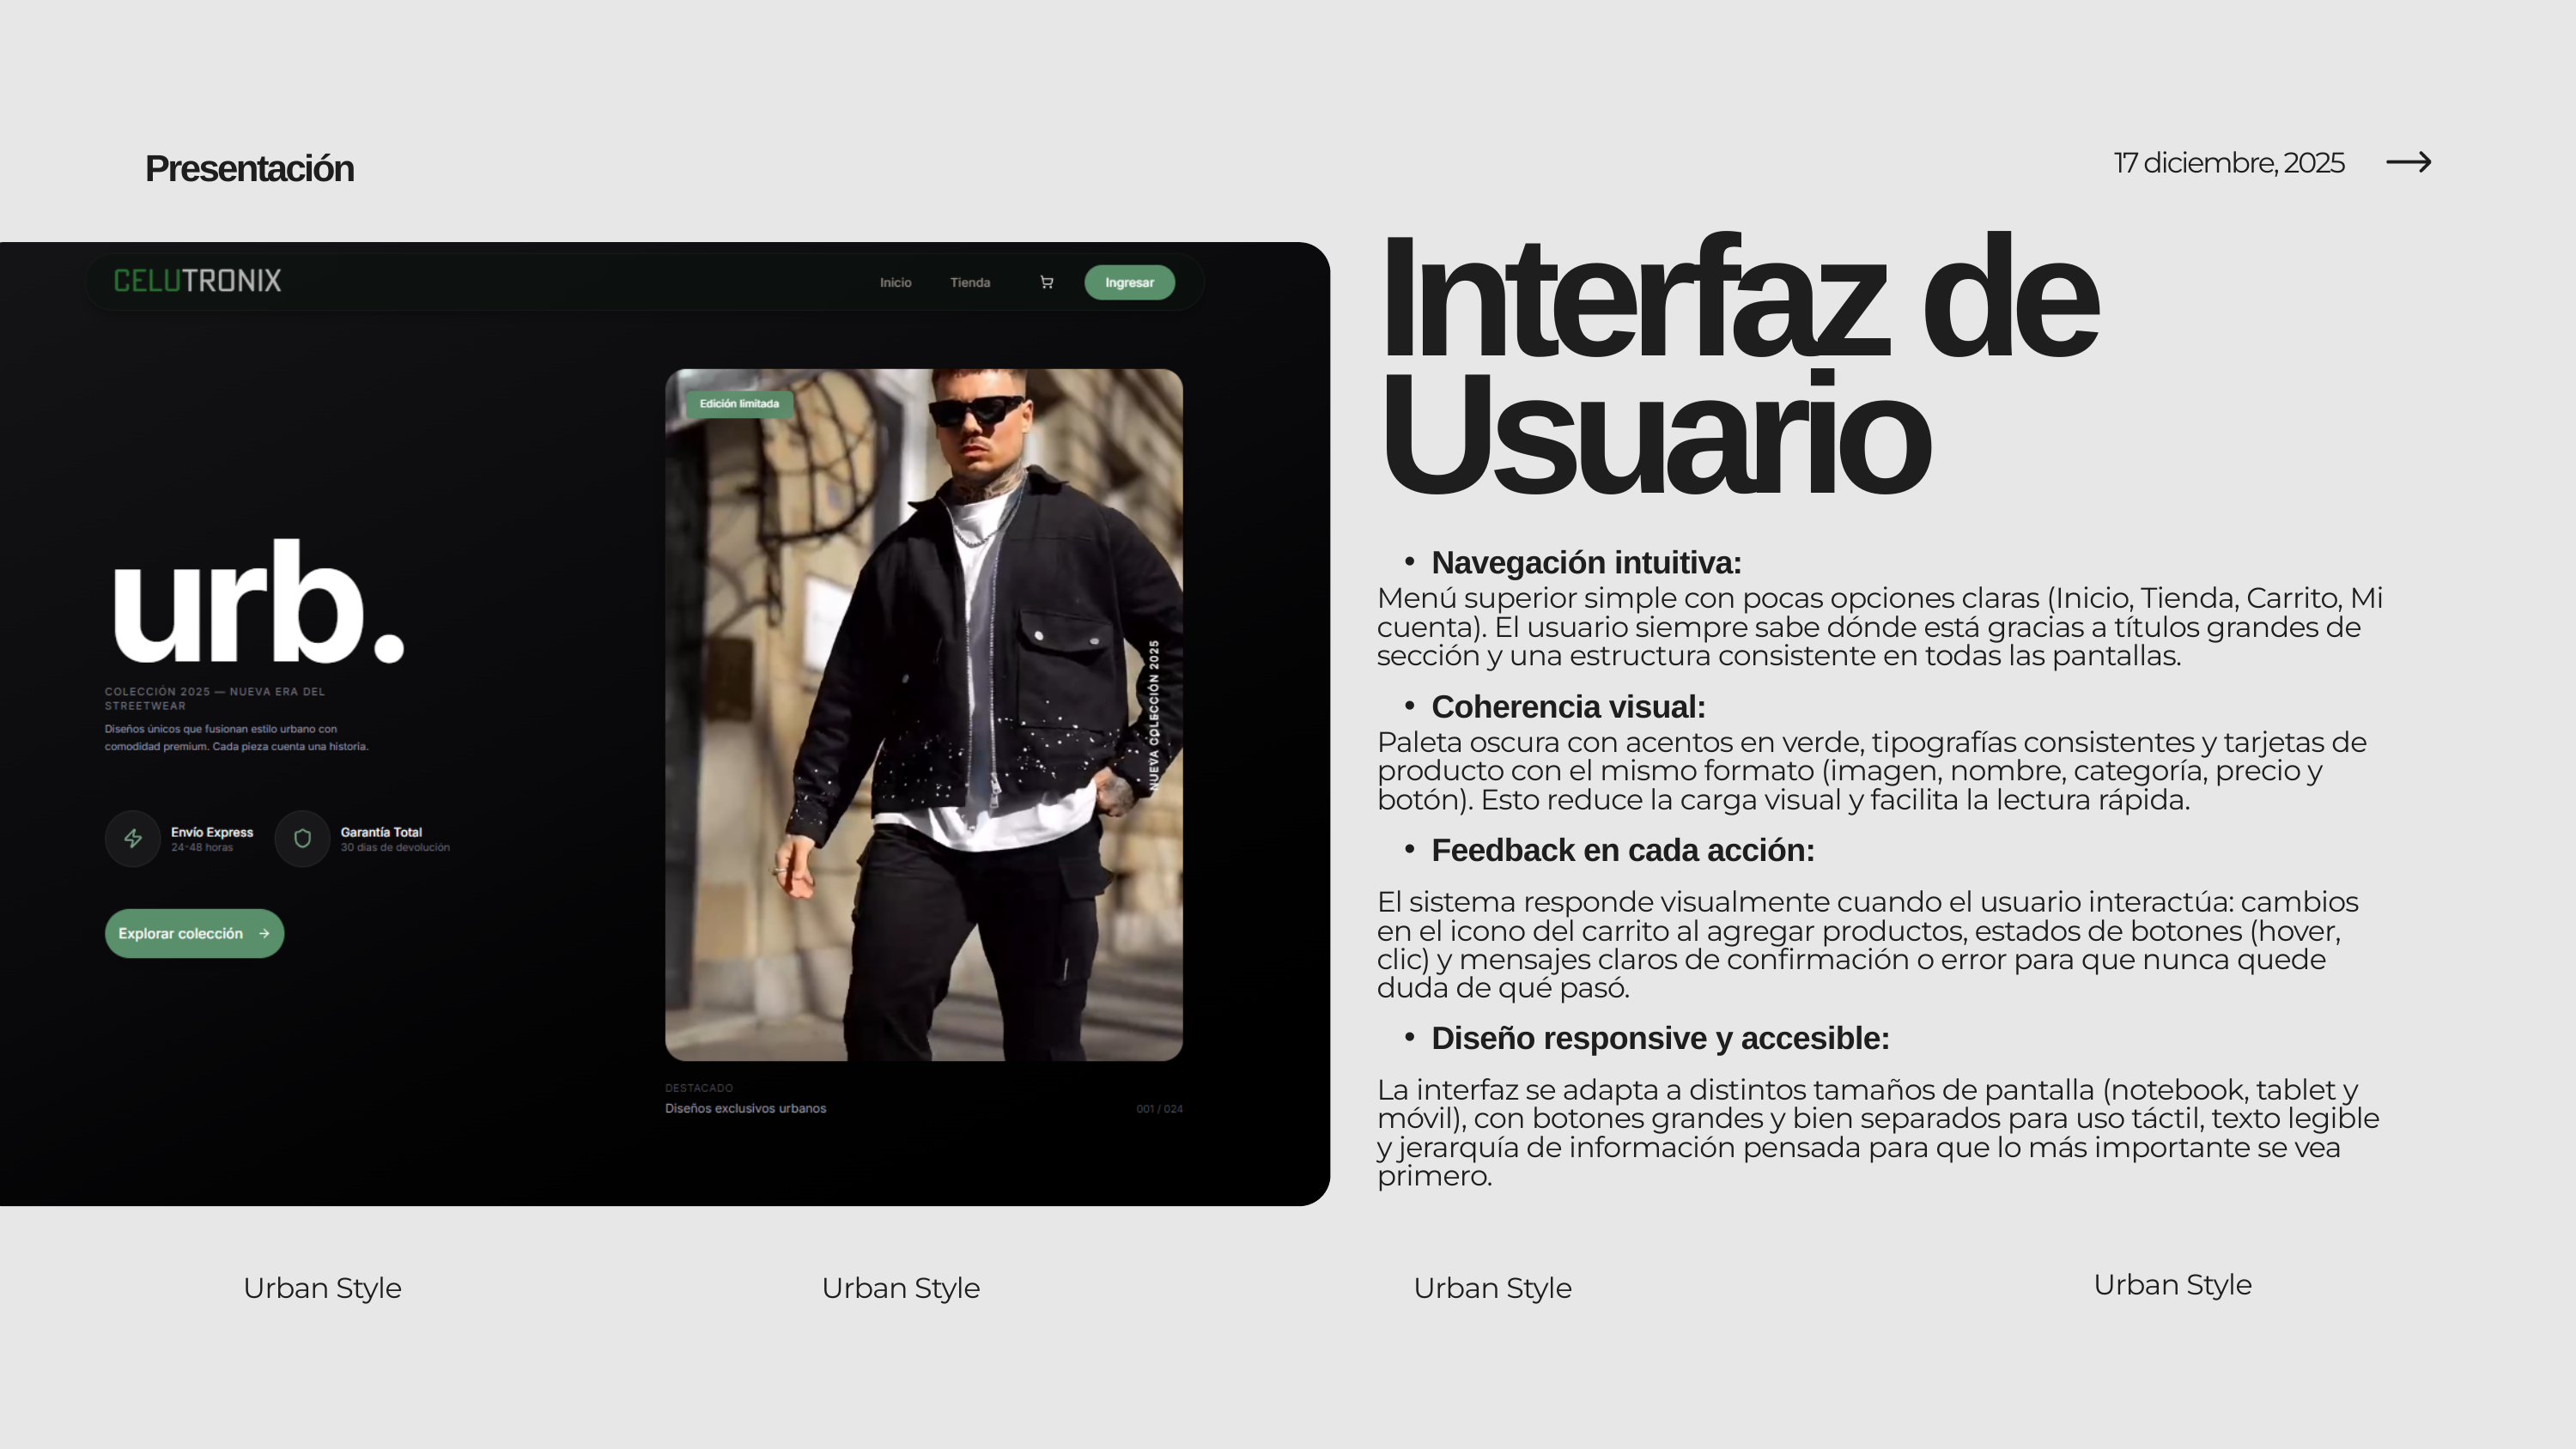

17 diciembre, 2025

Presentación

Interfaz de Usuario
Navegación intuitiva:
Menú superior simple con pocas opciones claras (Inicio, Tienda, Carrito, Mi cuenta). El usuario siempre sabe dónde está gracias a títulos grandes de sección y una estructura consistente en todas las pantallas.
Coherencia visual:
Paleta oscura con acentos en verde, tipografías consistentes y tarjetas de producto con el mismo formato (imagen, nombre, categoría, precio y botón). Esto reduce la carga visual y facilita la lectura rápida.
Feedback en cada acción:
El sistema responde visualmente cuando el usuario interactúa: cambios en el icono del carrito al agregar productos, estados de botones (hover, clic) y mensajes claros de confirmación o error para que nunca quede duda de qué pasó.
Diseño responsive y accesible:
La interfaz se adapta a distintos tamaños de pantalla (notebook, tablet y móvil), con botones grandes y bien separados para uso táctil, texto legible y jerarquía de información pensada para que lo más importante se vea primero.
Urban Style
Urban Style
Urban Style
Urban Style